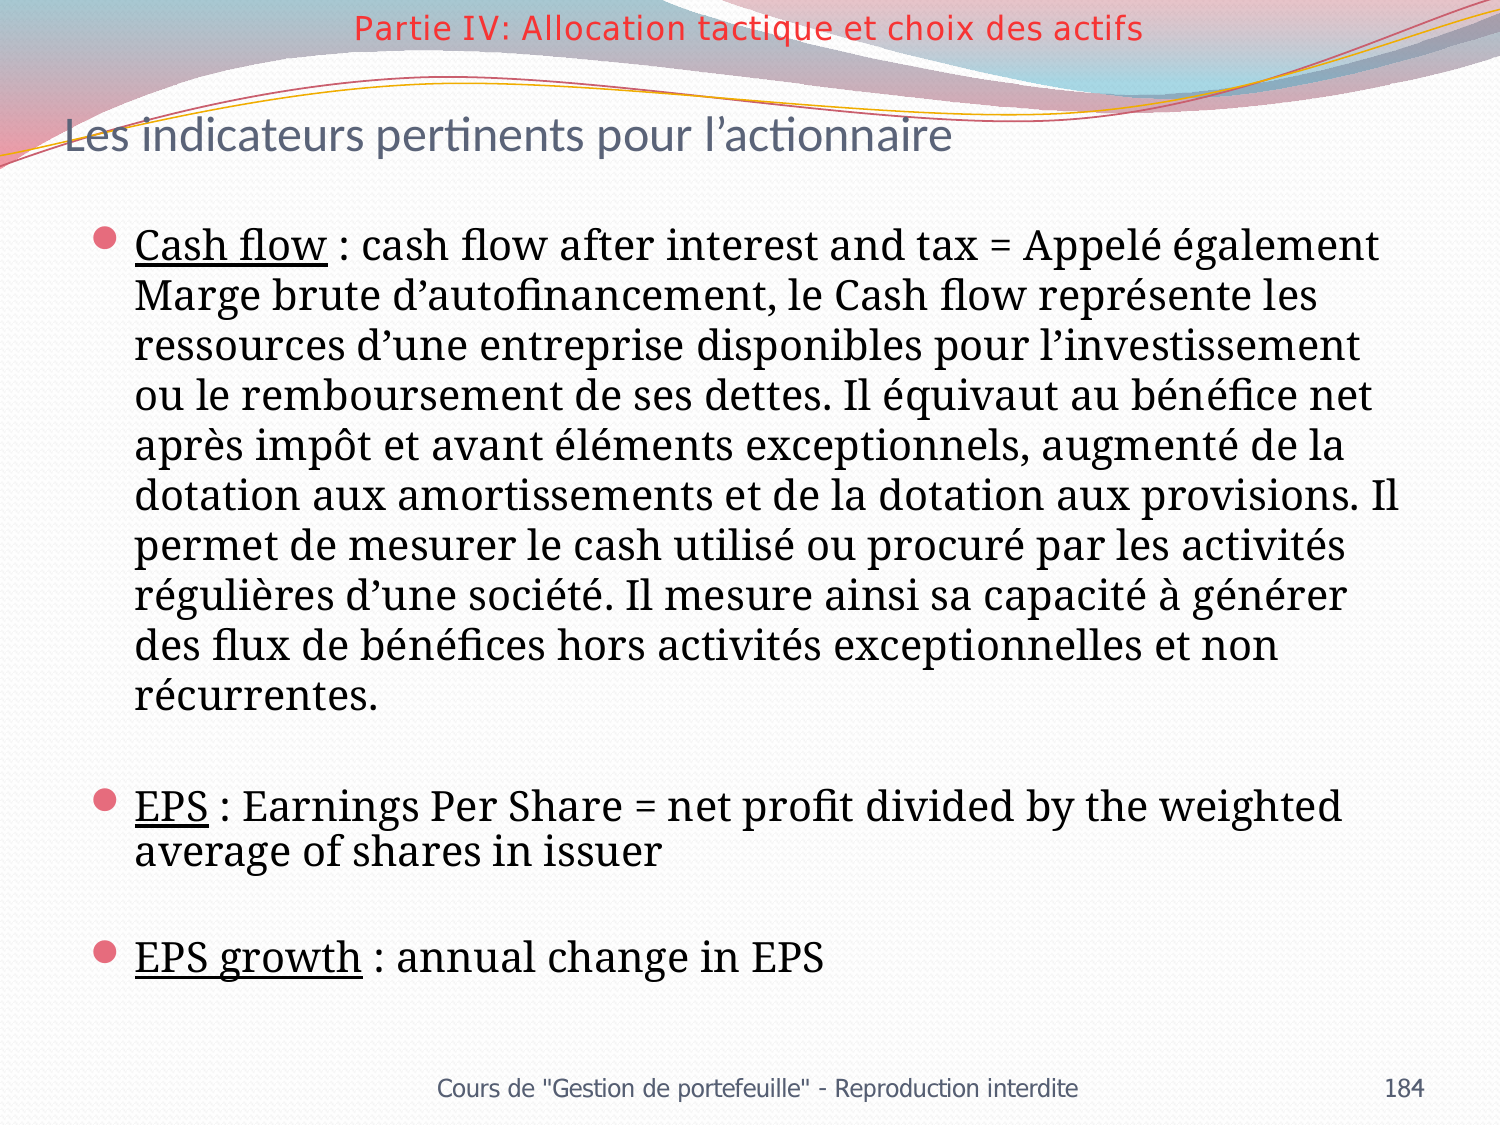

Partie IV: Allocation tactique et choix des actifs
# Les indicateurs pertinents pour l’actionnaire
Cash flow : cash flow after interest and tax = Appelé également Marge brute d’autofinancement, le Cash flow représente les ressources d’une entreprise disponibles pour l’investissement ou le remboursement de ses dettes. Il équivaut au bénéfice net après impôt et avant éléments exceptionnels, augmenté de la dotation aux amortissements et de la dotation aux provisions. Il permet de mesurer le cash utilisé ou procuré par les activités régulières d’une société. Il mesure ainsi sa capacité à générer des flux de bénéfices hors activités exceptionnelles et non récurrentes.

EPS : Earnings Per Share = net profit divided by the weighted average of shares in issuer

EPS growth : annual change in EPS

Cours de "Gestion de portefeuille" - Reproduction interdite
184